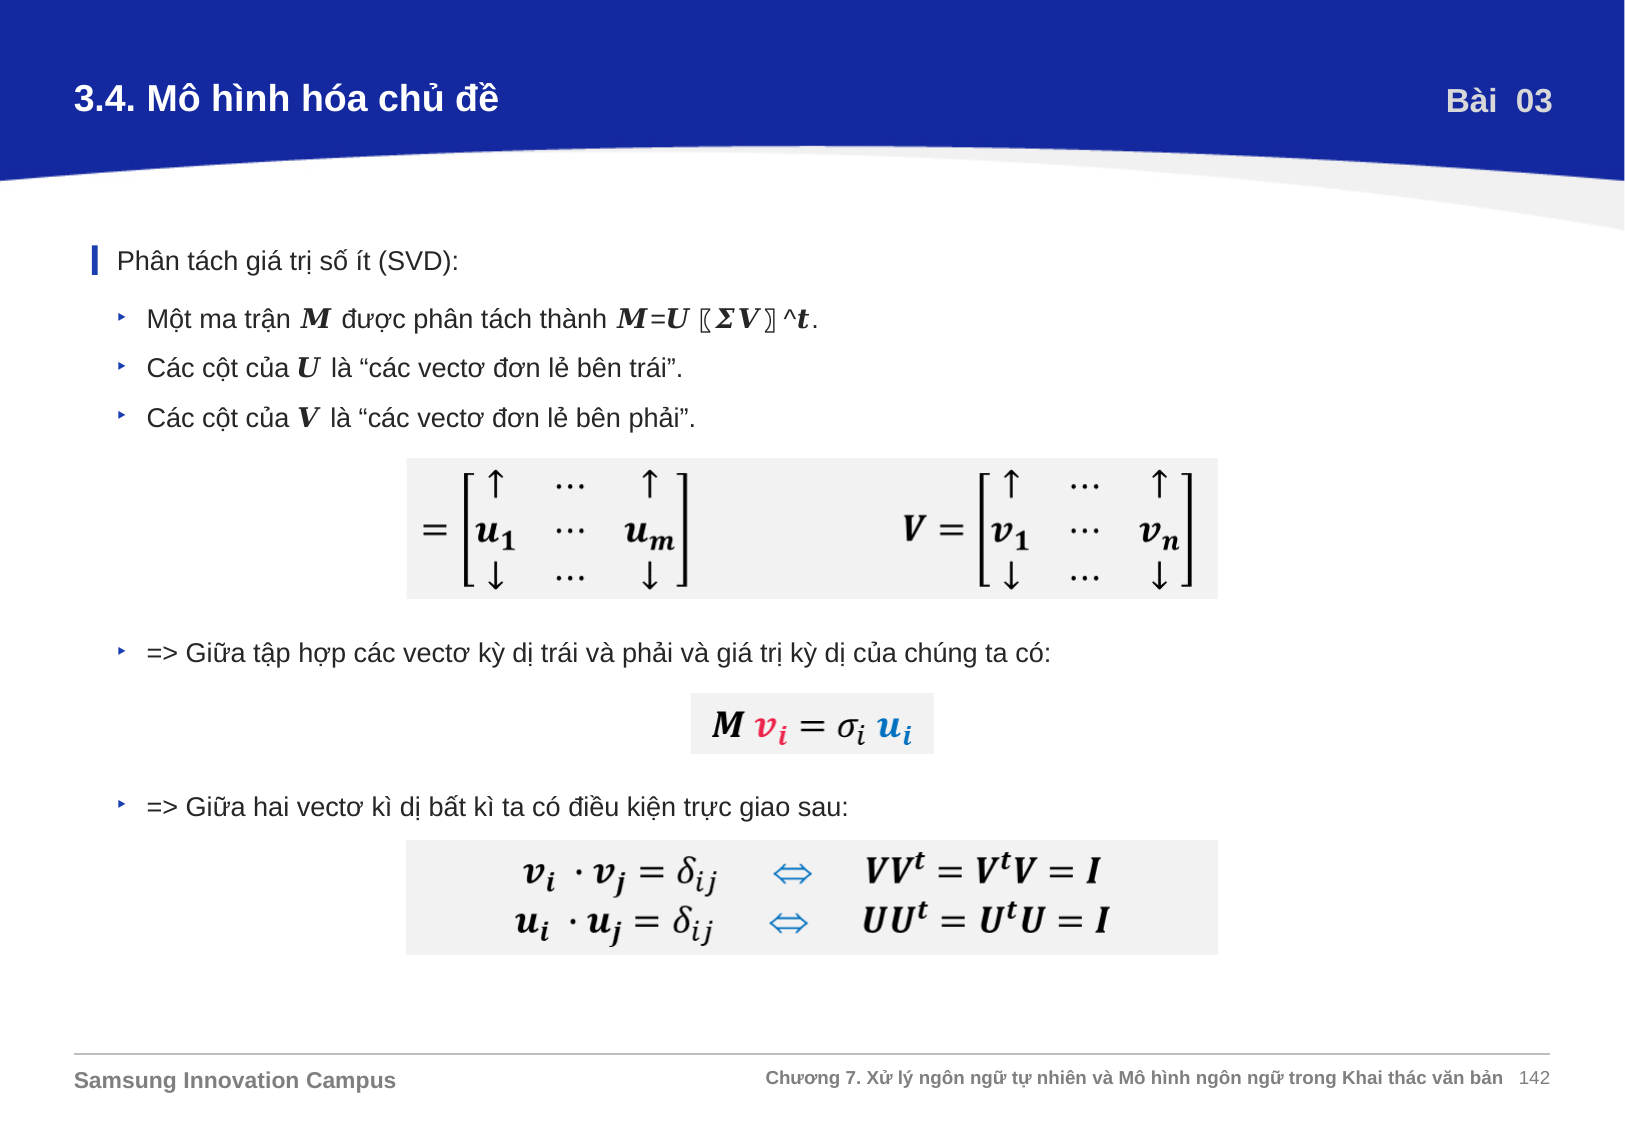

3.4. Mô hình hóa chủ đề
Bài  03
Phân tách giá trị số ít (SVD):

Một ma trận 𝑴 được phân tách thành 𝑴=𝑼〖𝜮𝑽〗^𝒕.
Các cột của 𝑼 là “các vectơ đơn lẻ bên trái”.
Các cột của 𝑽 là “các vectơ đơn lẻ bên phải”.

=> Giữa tập hợp các vectơ kỳ dị trái và phải và giá trị kỳ dị của chúng ta có:

=> Giữa hai vectơ kì dị bất kì ta có điều kiện trực giao sau: